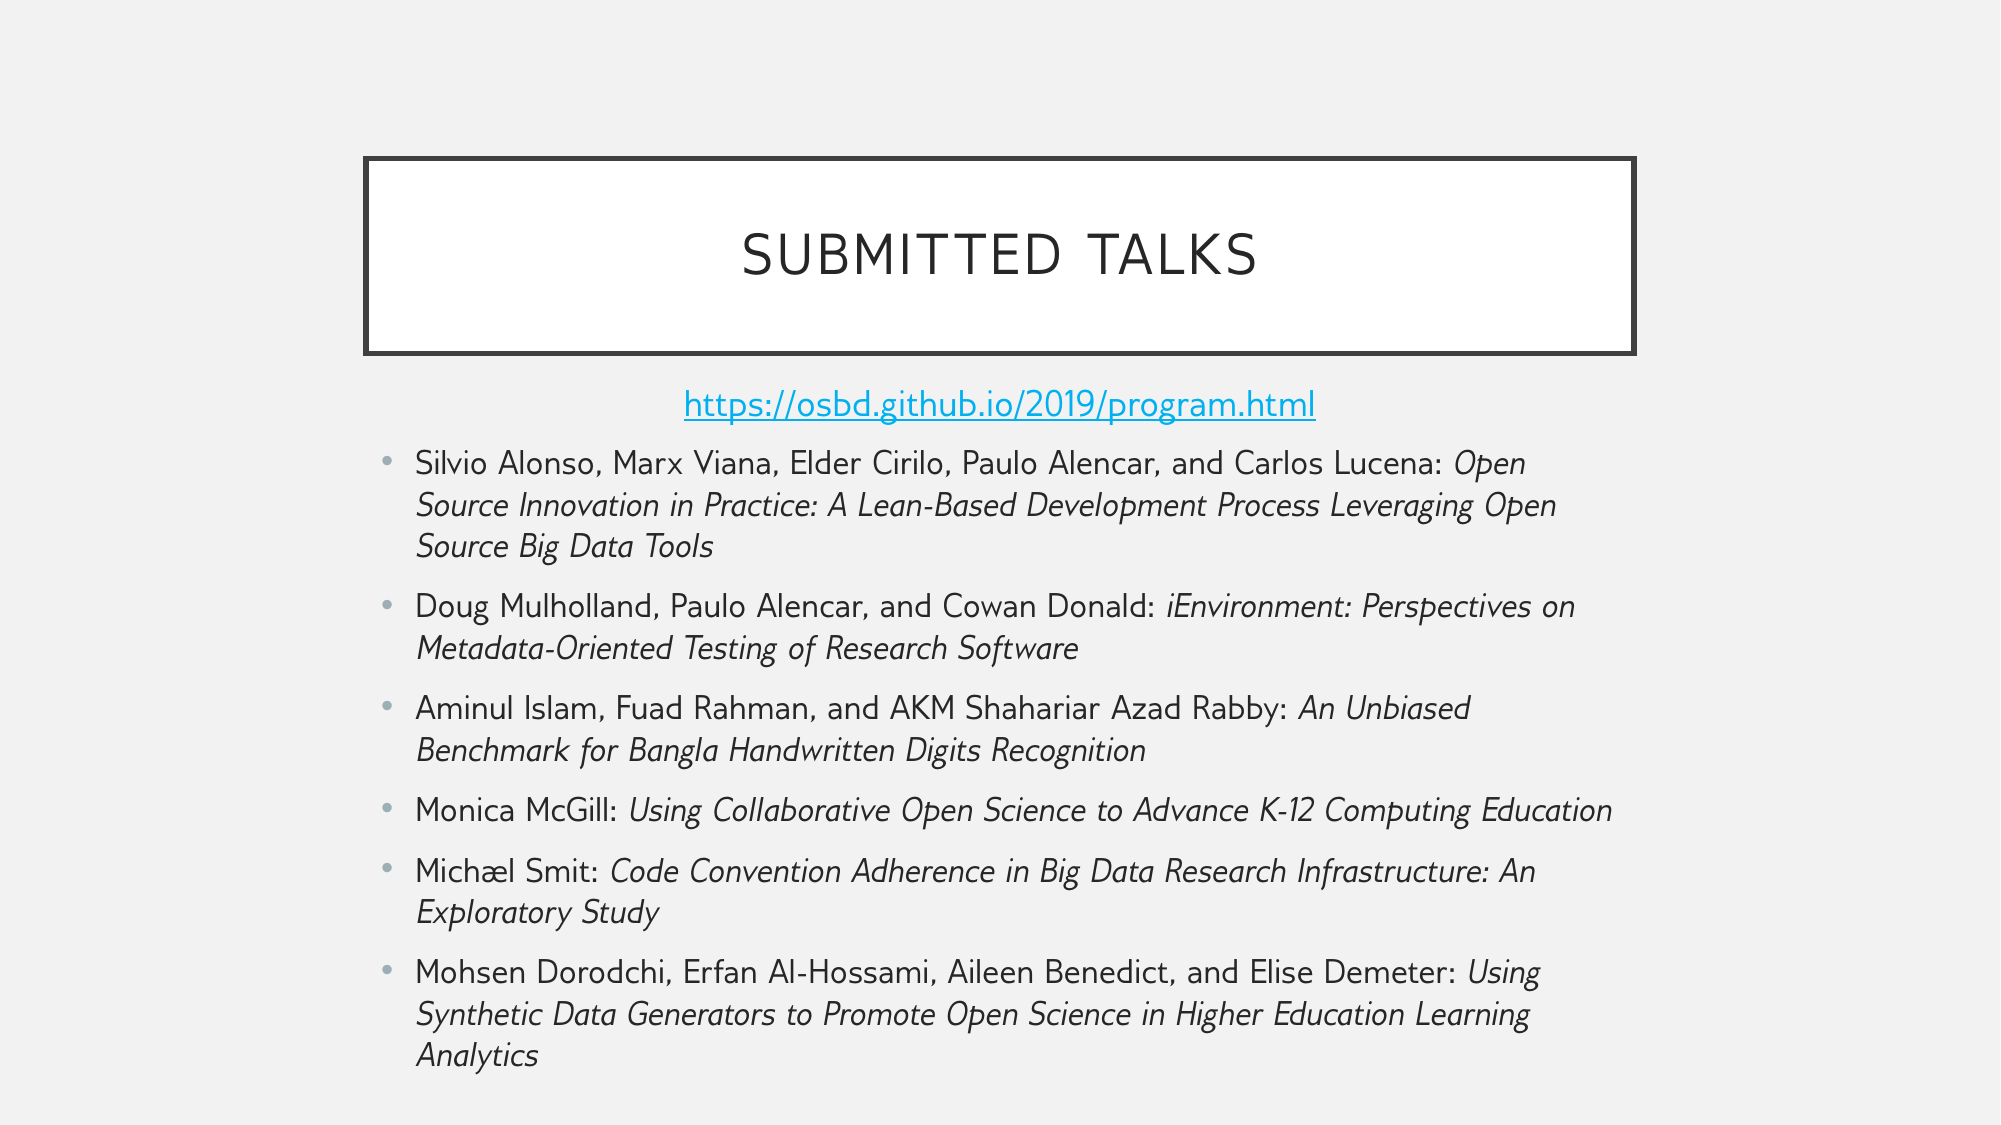

# Submitted talks
https://osbd.github.io/2019/program.html
Silvio Alonso, Marx Viana, Elder Cirilo, Paulo Alencar, and Carlos Lucena: Open Source Innovation in Practice: A Lean-Based Development Process Leveraging Open Source Big Data Tools
Doug Mulholland, Paulo Alencar, and Cowan Donald: iEnvironment: Perspectives on Metadata-Oriented Testing of Research Software
Aminul Islam, Fuad Rahman, and AKM Shahariar Azad Rabby: An Unbiased Benchmark for Bangla Handwritten Digits Recognition
Monica McGill: Using Collaborative Open Science to Advance K-12 Computing Education
Michael Smit: Code Convention Adherence in Big Data Research Infrastructure: An Exploratory Study
Mohsen Dorodchi, Erfan Al-Hossami, Aileen Benedict, and Elise Demeter: Using Synthetic Data Generators to Promote Open Science in Higher Education Learning Analytics